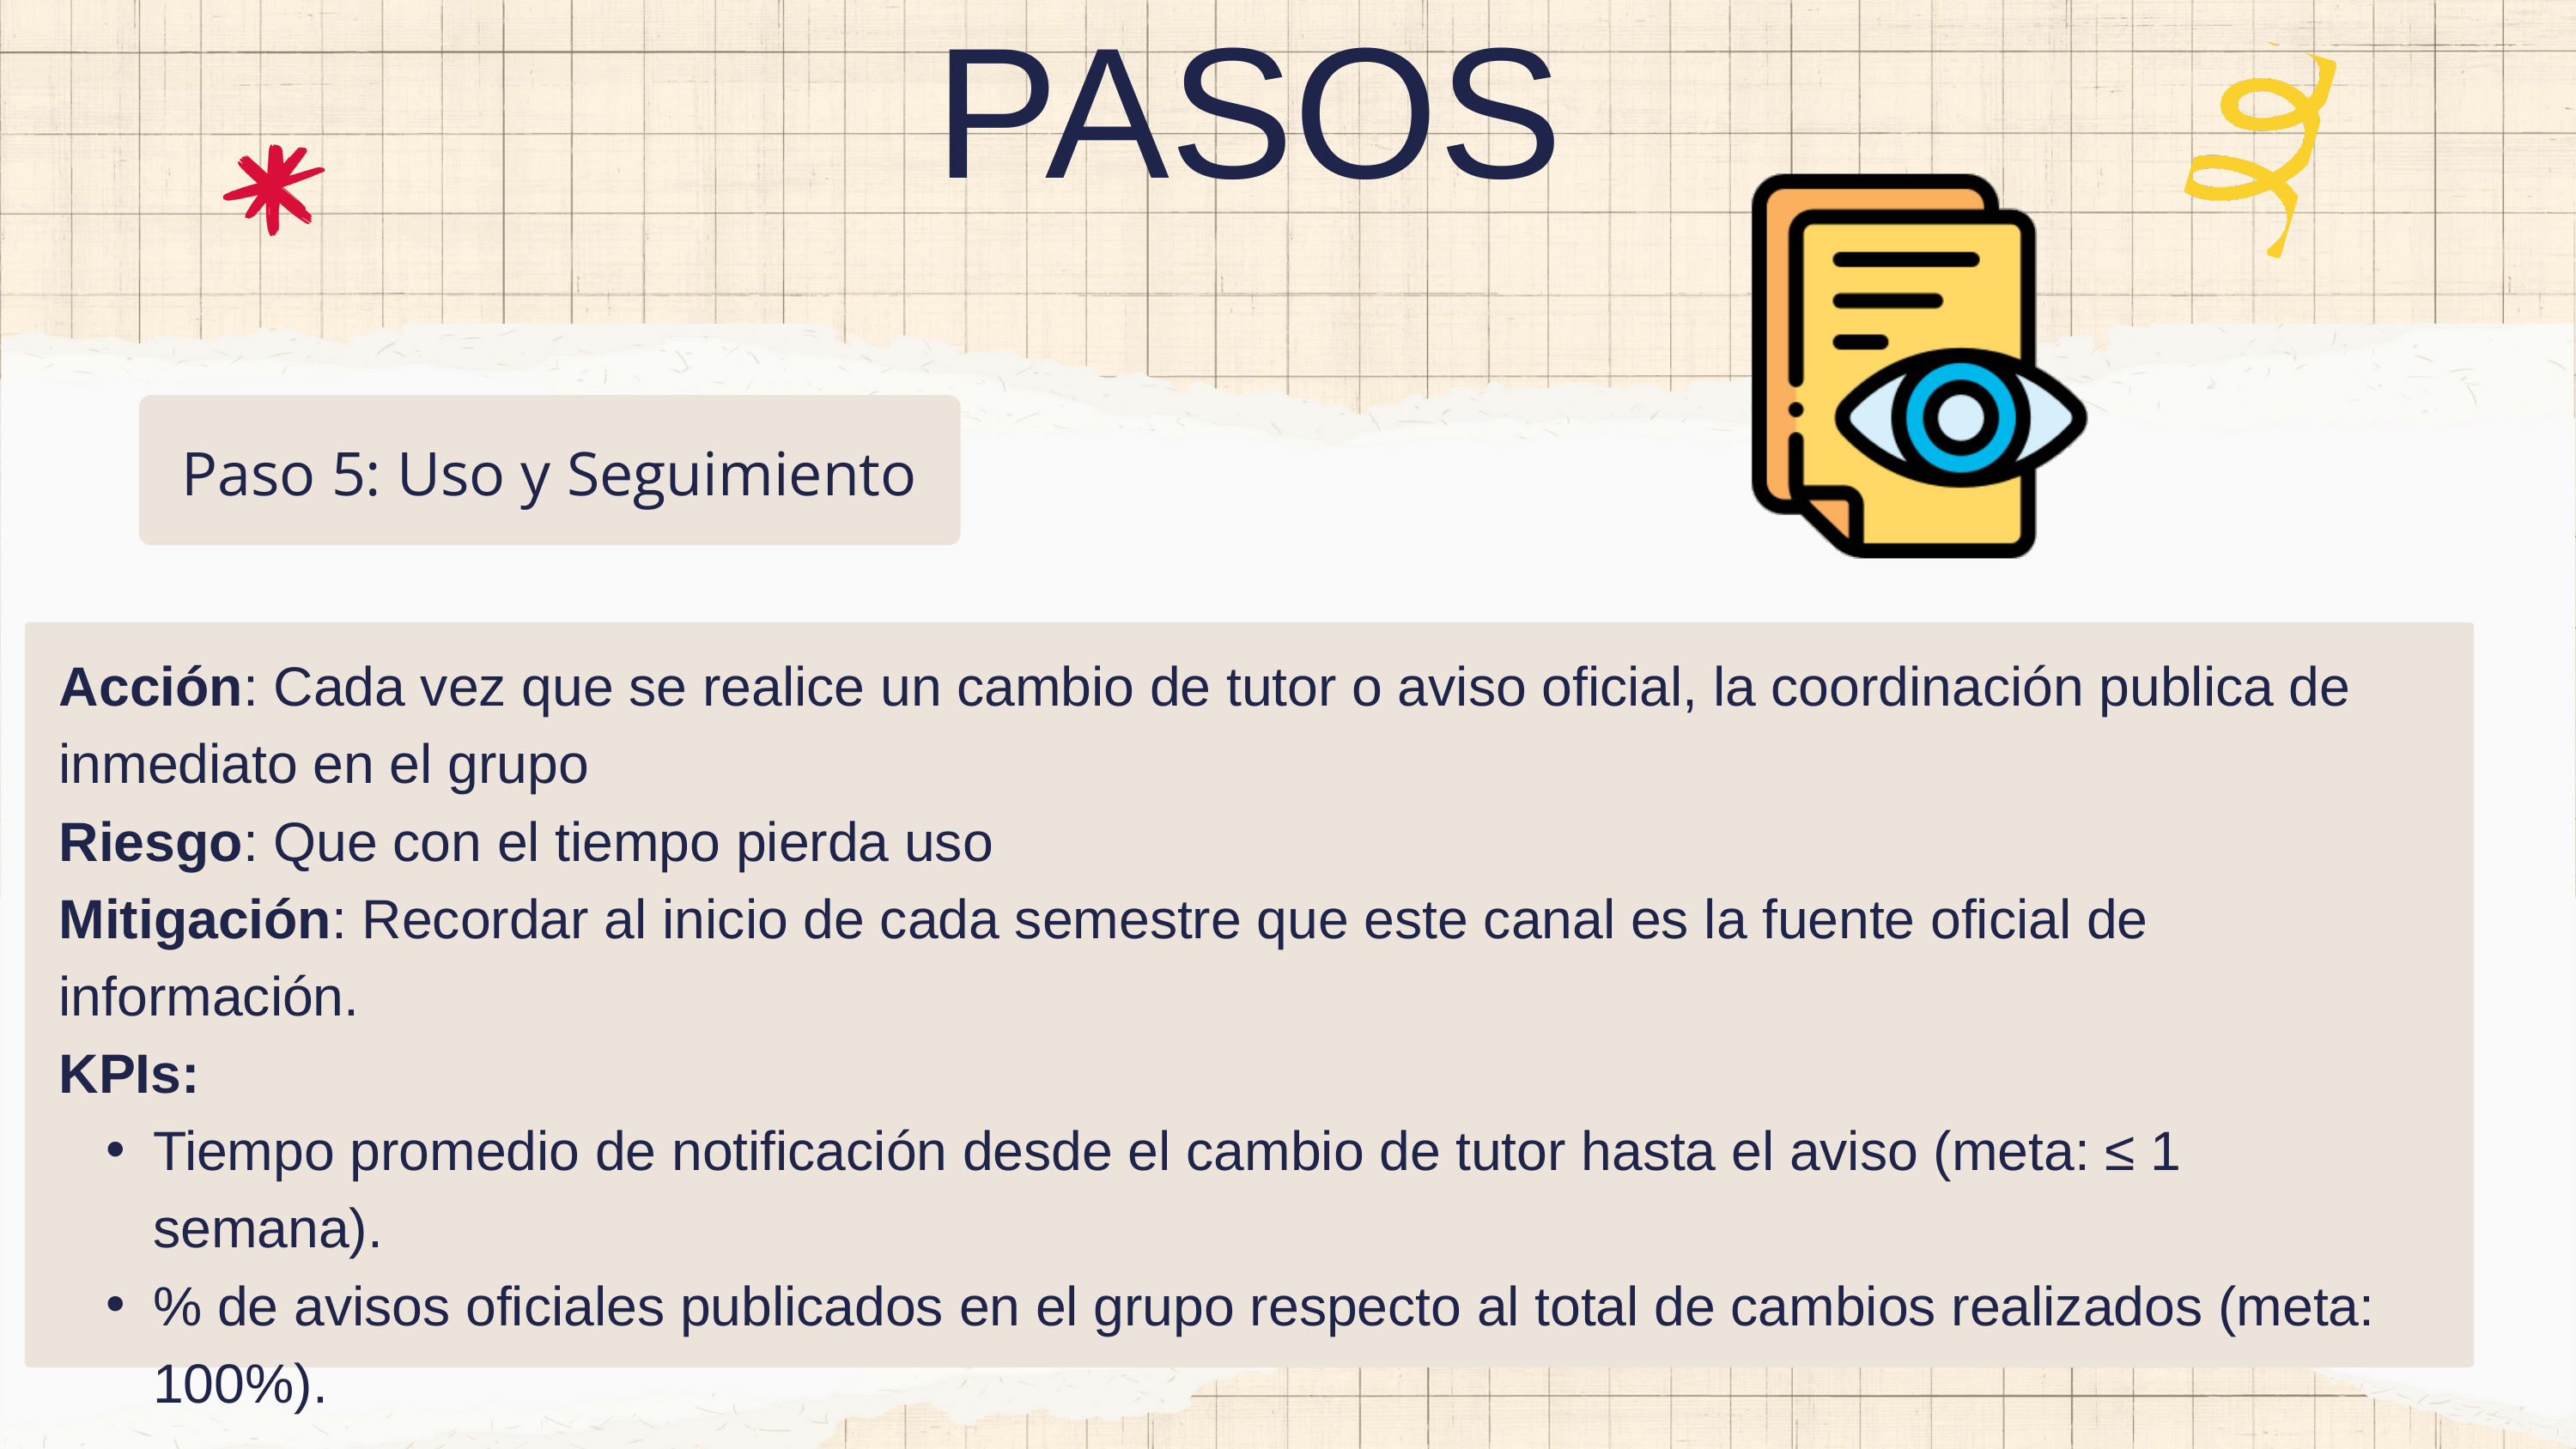

PASOS

Paso 5: Uso y Seguimiento

Acción: Cada vez que se realice un cambio de tutor o aviso oficial, la coordinación publica de inmediato en el grupo
Riesgo: Que con el tiempo pierda uso
Mitigación: Recordar al inicio de cada semestre que este canal es la fuente oficial de información.
KPIs:
Tiempo promedio de notificación desde el cambio de tutor hasta el aviso (meta: ≤ 1 semana).
% de avisos oficiales publicados en el grupo respecto al total de cambios realizados (meta: 100%).